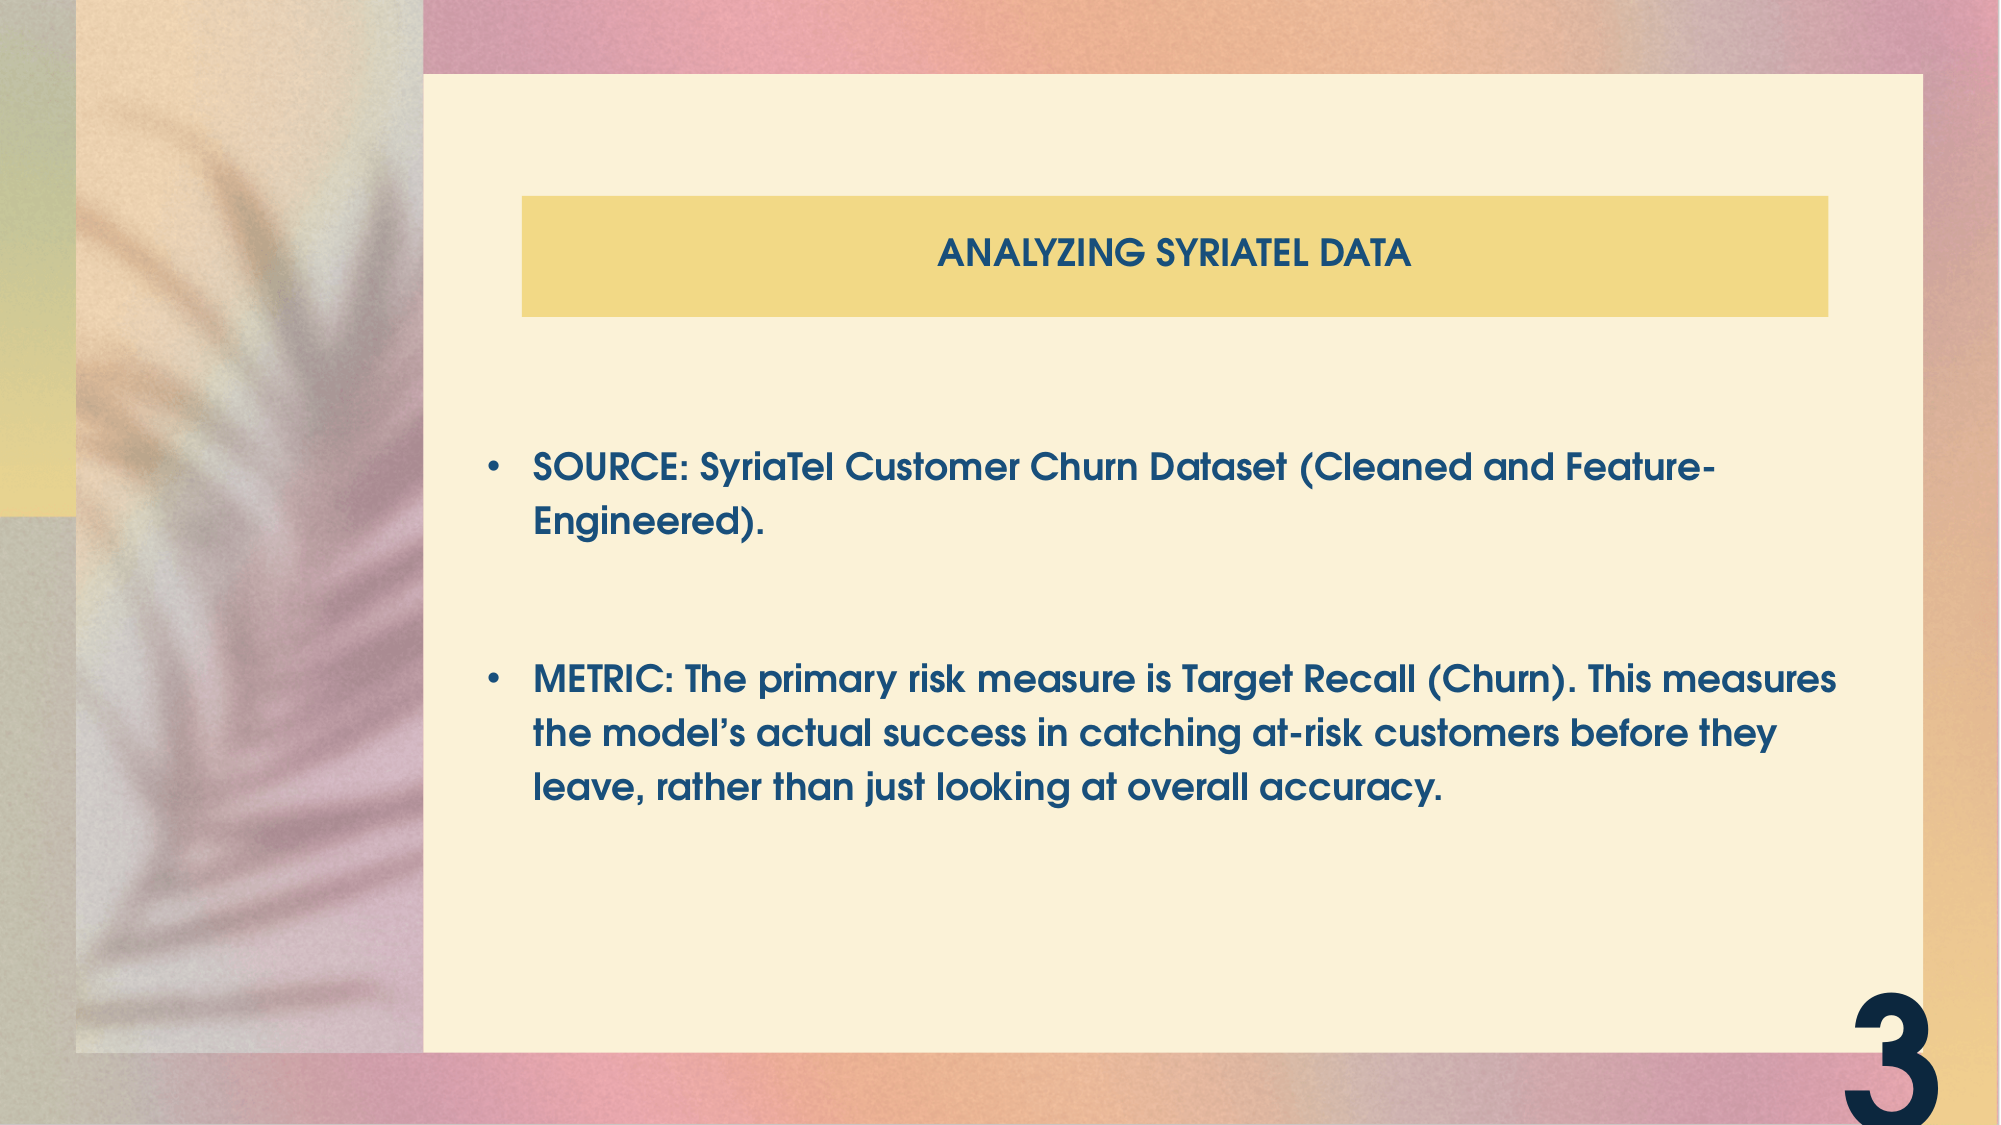

# ANALYZING SYRIATEL DATA
SOURCE: SyriaTel Customer Churn Dataset (Cleaned and Feature-Engineered).

METRIC: The primary risk measure is Target Recall (Churn). This measures the model’s actual success in catching at-risk customers before they leave, rather than just looking at overall accuracy.

3